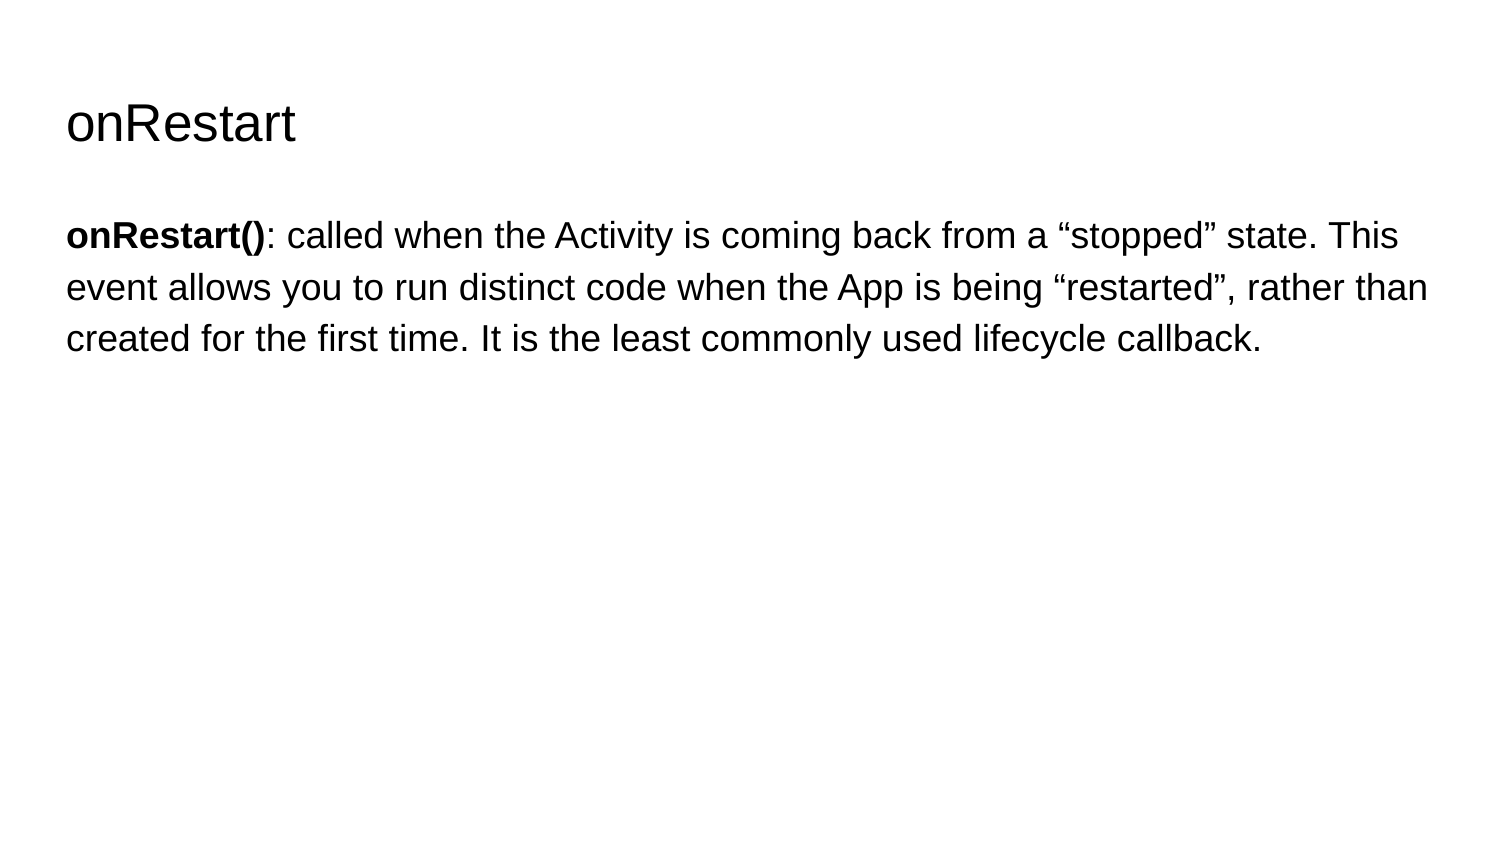

# onRestart
onRestart(): called when the Activity is coming back from a “stopped” state. This event allows you to run distinct code when the App is being “restarted”, rather than created for the first time. It is the least commonly used lifecycle callback.